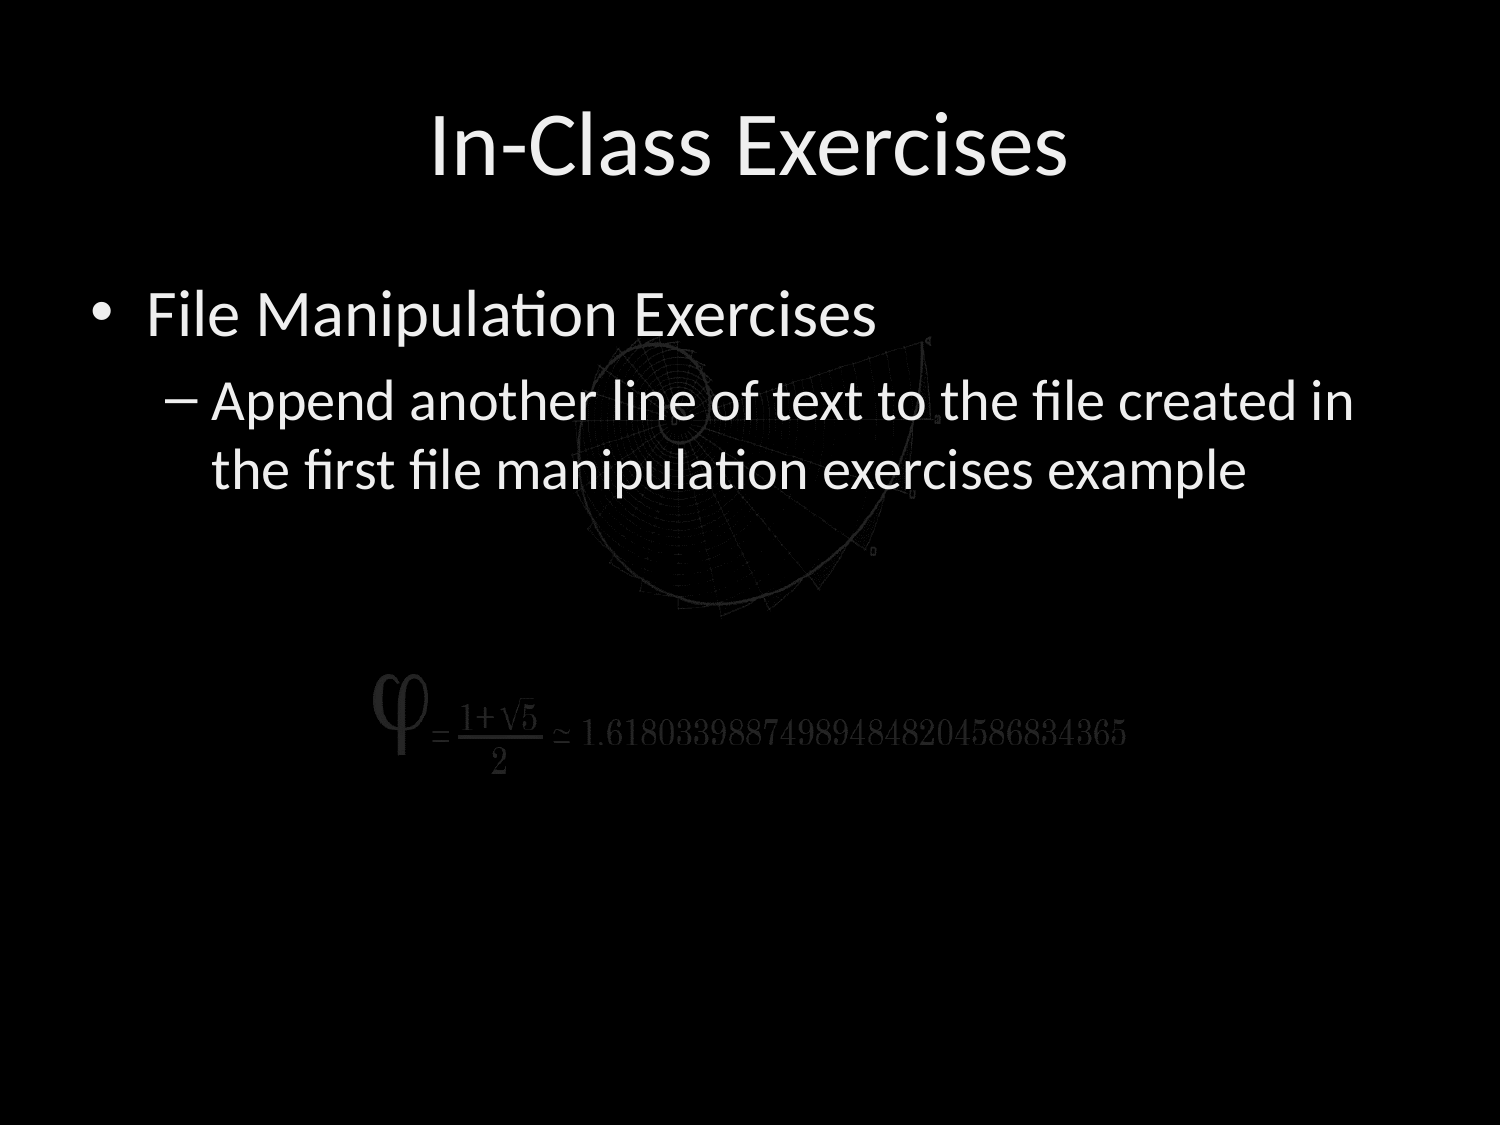

# In-Class Exercises
File Manipulation Exercises
Append another line of text to the file created in the first file manipulation exercises example